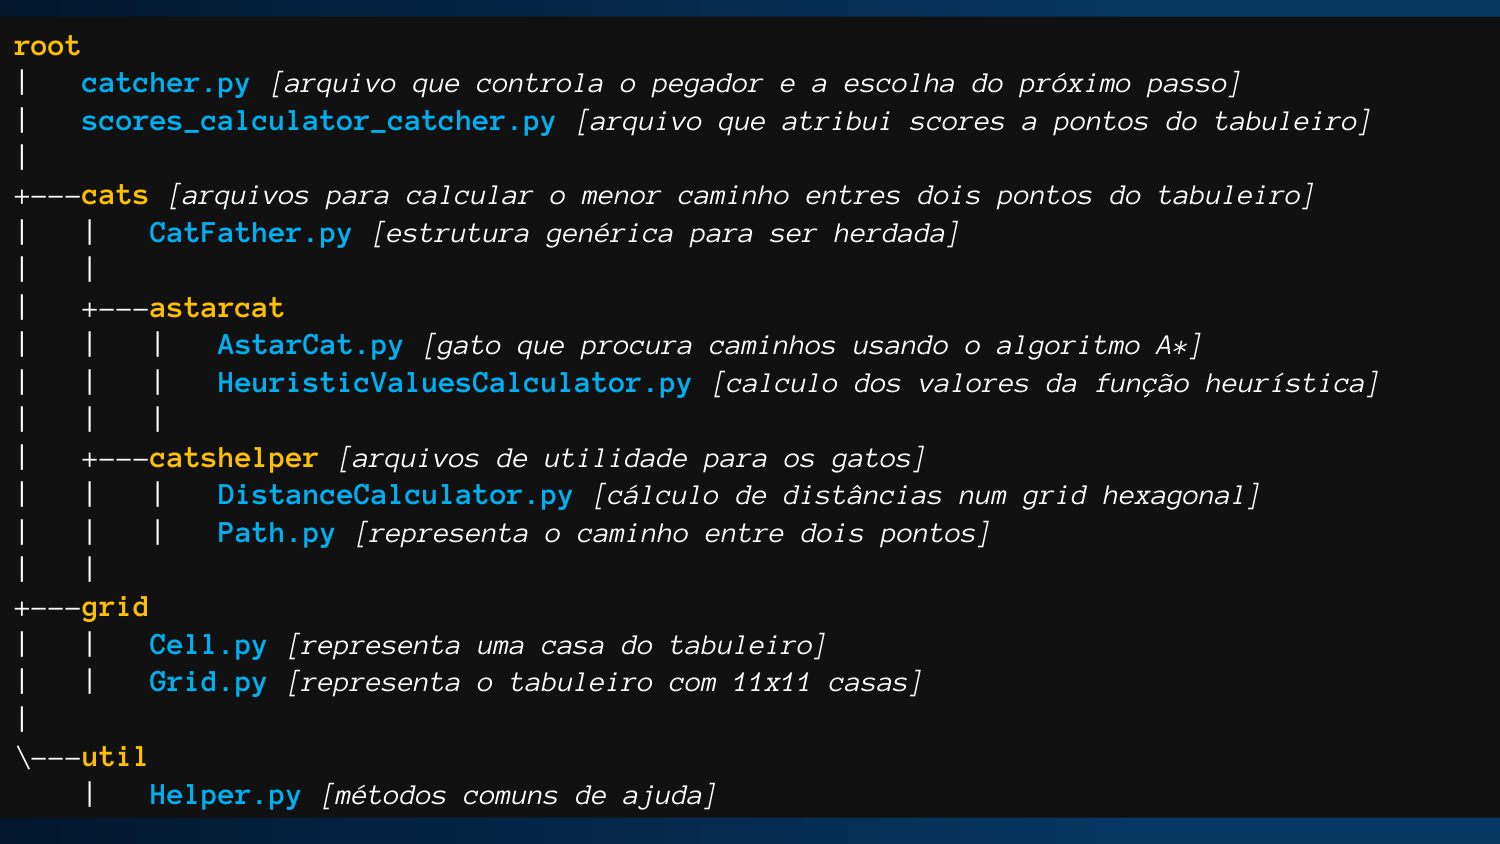

root
|   catcher.py [arquivo que controla o pegador e a escolha do próximo passo]
|   scores_calculator_catcher.py [arquivo que atribui scores a pontos do tabuleiro]
|
+---cats [arquivos para calcular o menor caminho entres dois pontos do tabuleiro]
|   |   CatFather.py [estrutura genérica para ser herdada]
|   |
|   +---astarcat
|   |   |   AstarCat.py [gato que procura caminhos usando o algoritmo A*]
|   |   |   HeuristicValuesCalculator.py [calculo dos valores da função heurística]
|   |   |
|   +---catshelper [arquivos de utilidade para os gatos]
|   |   |   DistanceCalculator.py [cálculo de distâncias num grid hexagonal]
|   |   |   Path.py [representa o caminho entre dois pontos]
|   |
+---grid
|   |   Cell.py [representa uma casa do tabuleiro]
|   |   Grid.py [representa o tabuleiro com 11x11 casas]
|
\---util
    |   Helper.py [métodos comuns de ajuda]